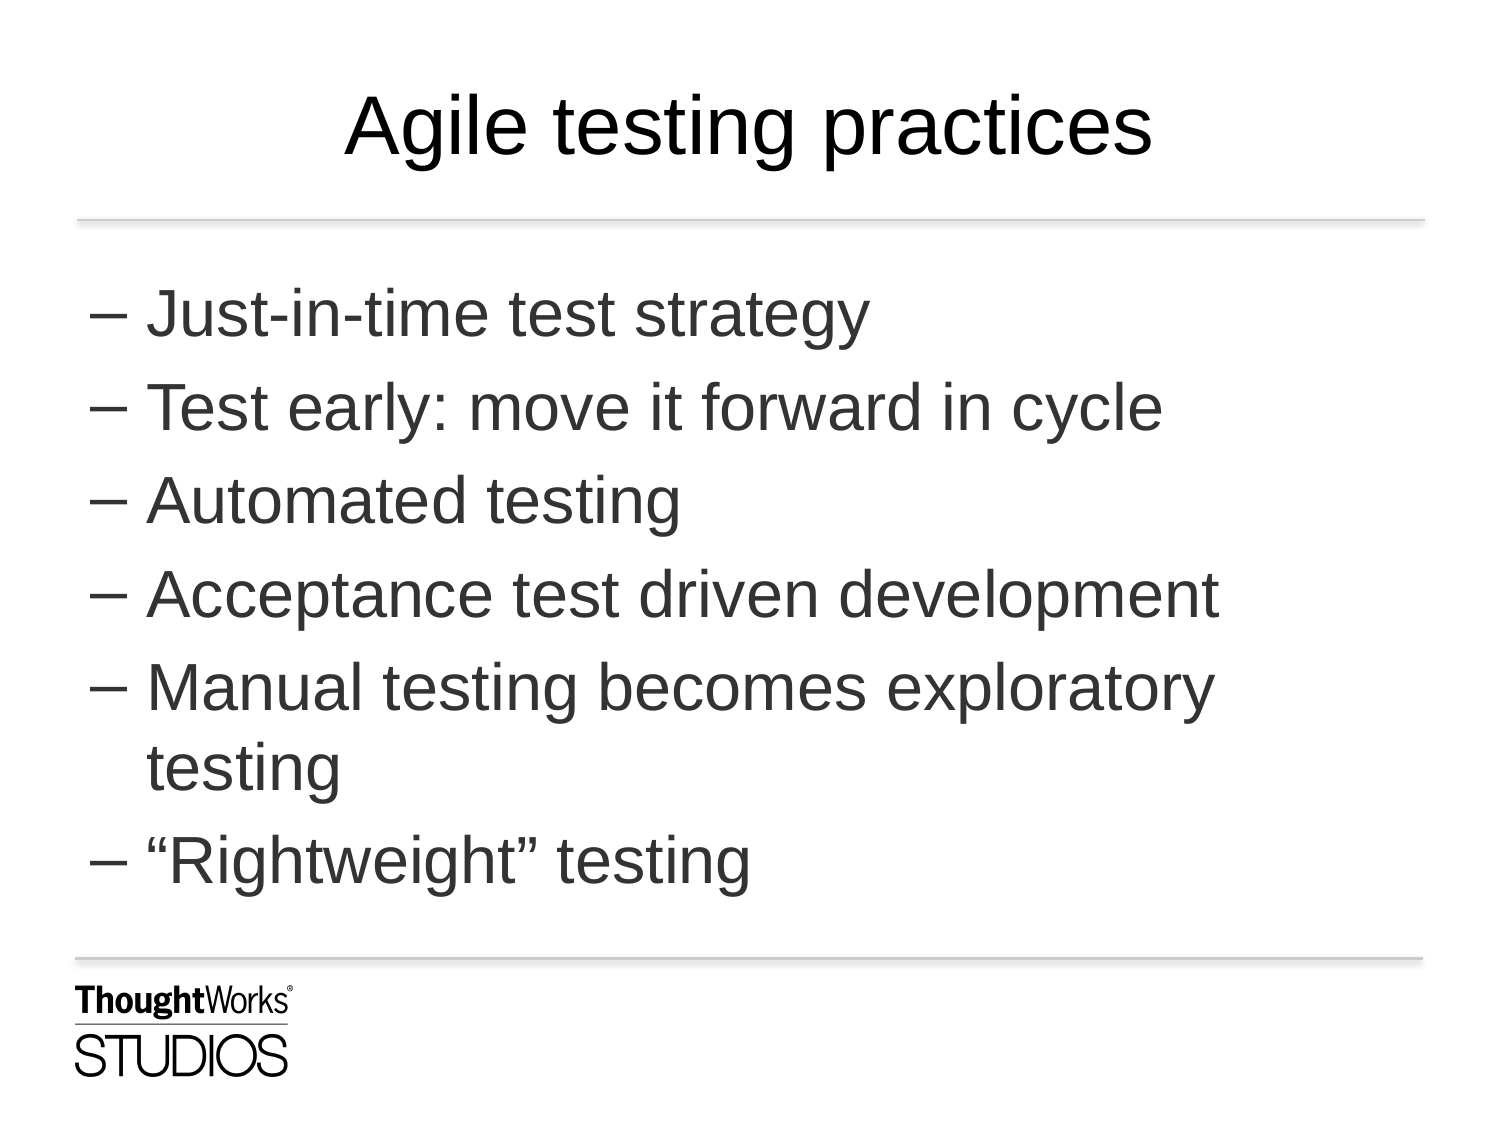

# Agile testing practices
Just-in-time test strategy
Test early: move it forward in cycle
Automated testing
Acceptance test driven development
Manual testing becomes exploratory testing
“Rightweight” testing